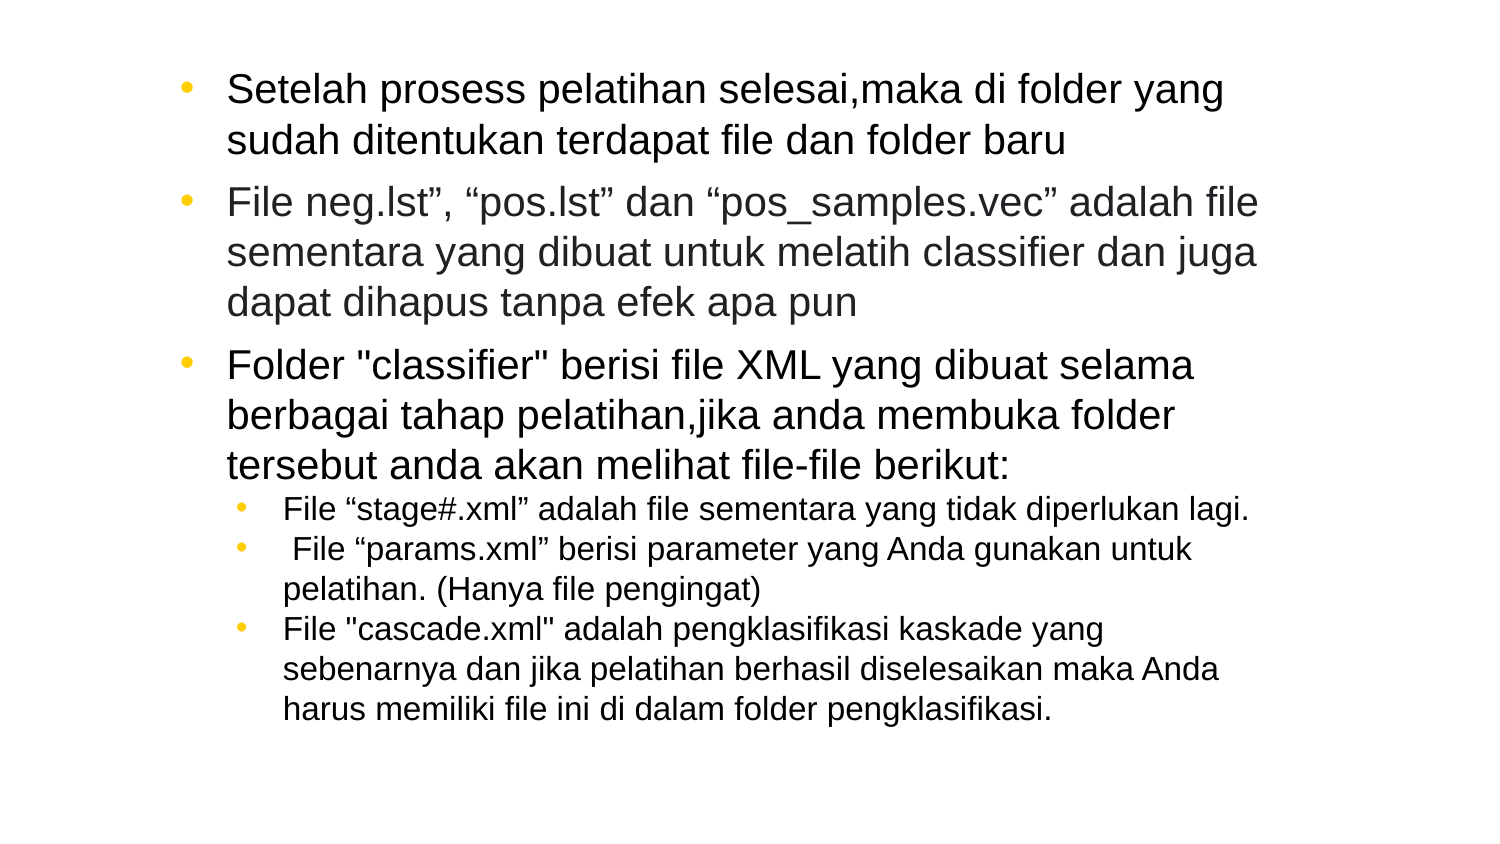

Setelah prosess pelatihan selesai,maka di folder yang sudah ditentukan terdapat file dan folder baru
File neg.lst”, “pos.lst” dan “pos_samples.vec” adalah file sementara yang dibuat untuk melatih classifier dan juga dapat dihapus tanpa efek apa pun
Folder "classifier" berisi file XML yang dibuat selama berbagai tahap pelatihan,jika anda membuka folder tersebut anda akan melihat file-file berikut:
File “stage#.xml” adalah file sementara yang tidak diperlukan lagi.
 File “params.xml” berisi parameter yang Anda gunakan untuk pelatihan. (Hanya file pengingat)
File "cascade.xml" adalah pengklasifikasi kaskade yang sebenarnya dan jika pelatihan berhasil diselesaikan maka Anda harus memiliki file ini di dalam folder pengklasifikasi.